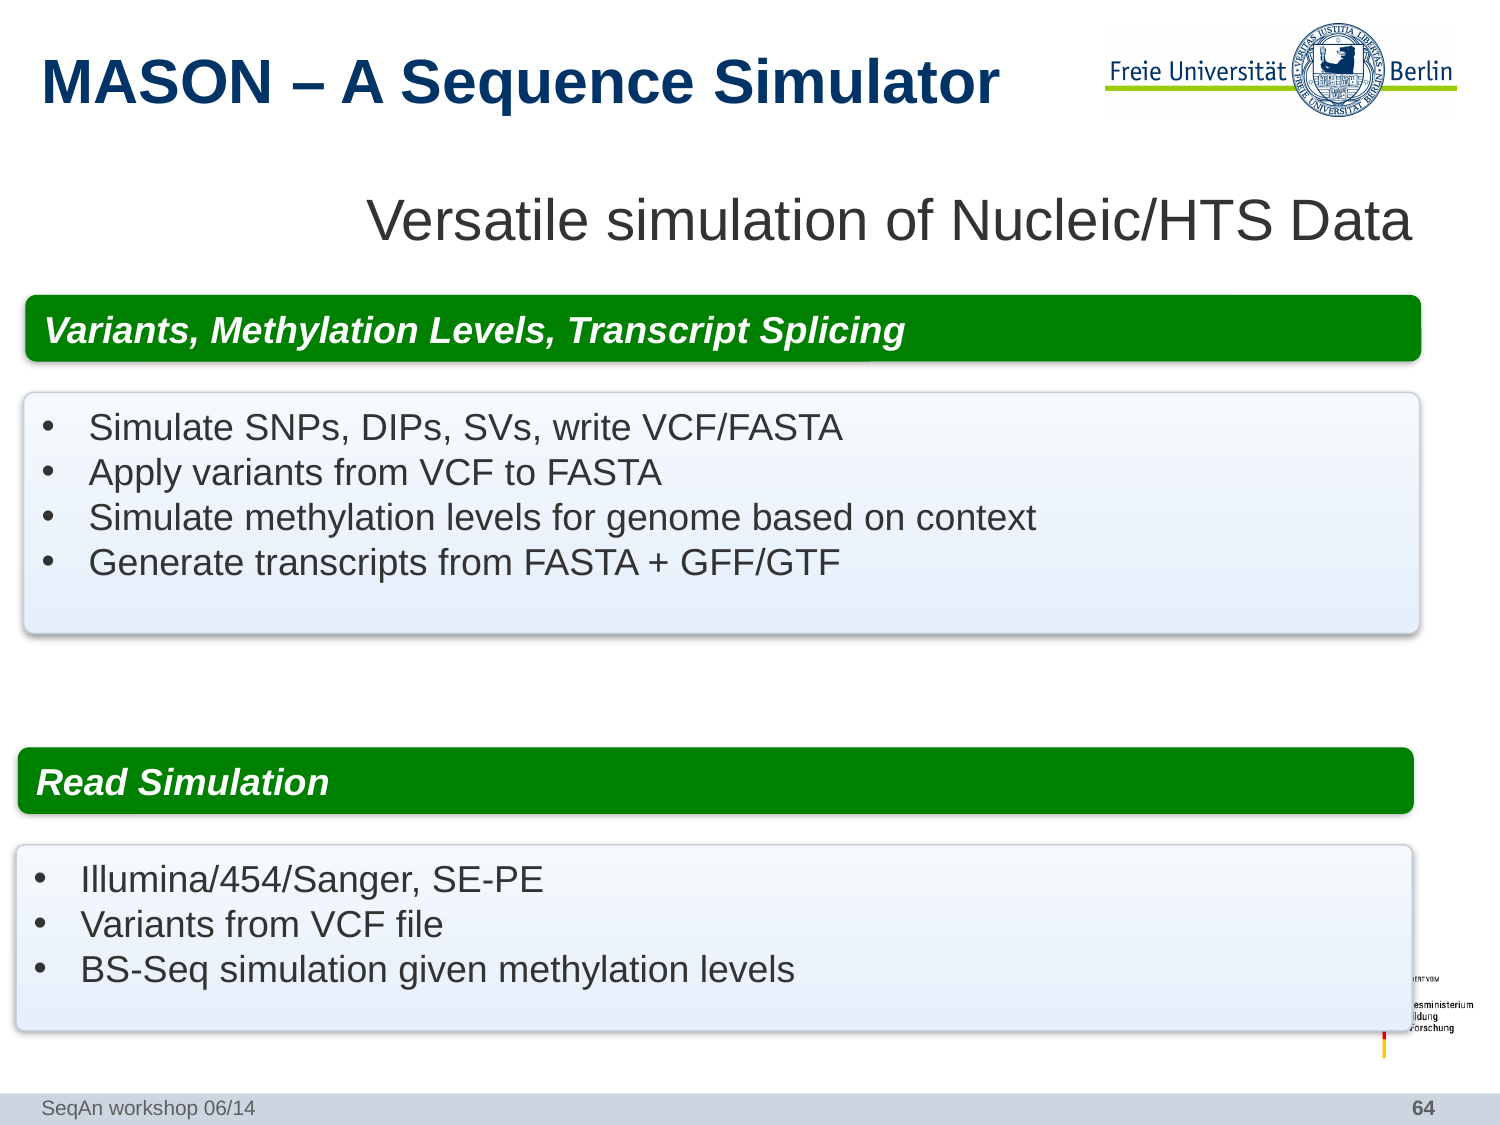

# MASON – A Sequence Simulator
Versatile simulation of Nucleic/HTS Data
Variants, Methylation Levels, Transcript Splicing
Simulate SNPs, DIPs, SVs, write VCF/FASTA
Apply variants from VCF to FASTA
Simulate methylation levels for genome based on context
Generate transcripts from FASTA + GFF/GTF
Read Simulation
Illumina/454/Sanger, SE-PE
Variants from VCF file
BS-Seq simulation given methylation levels